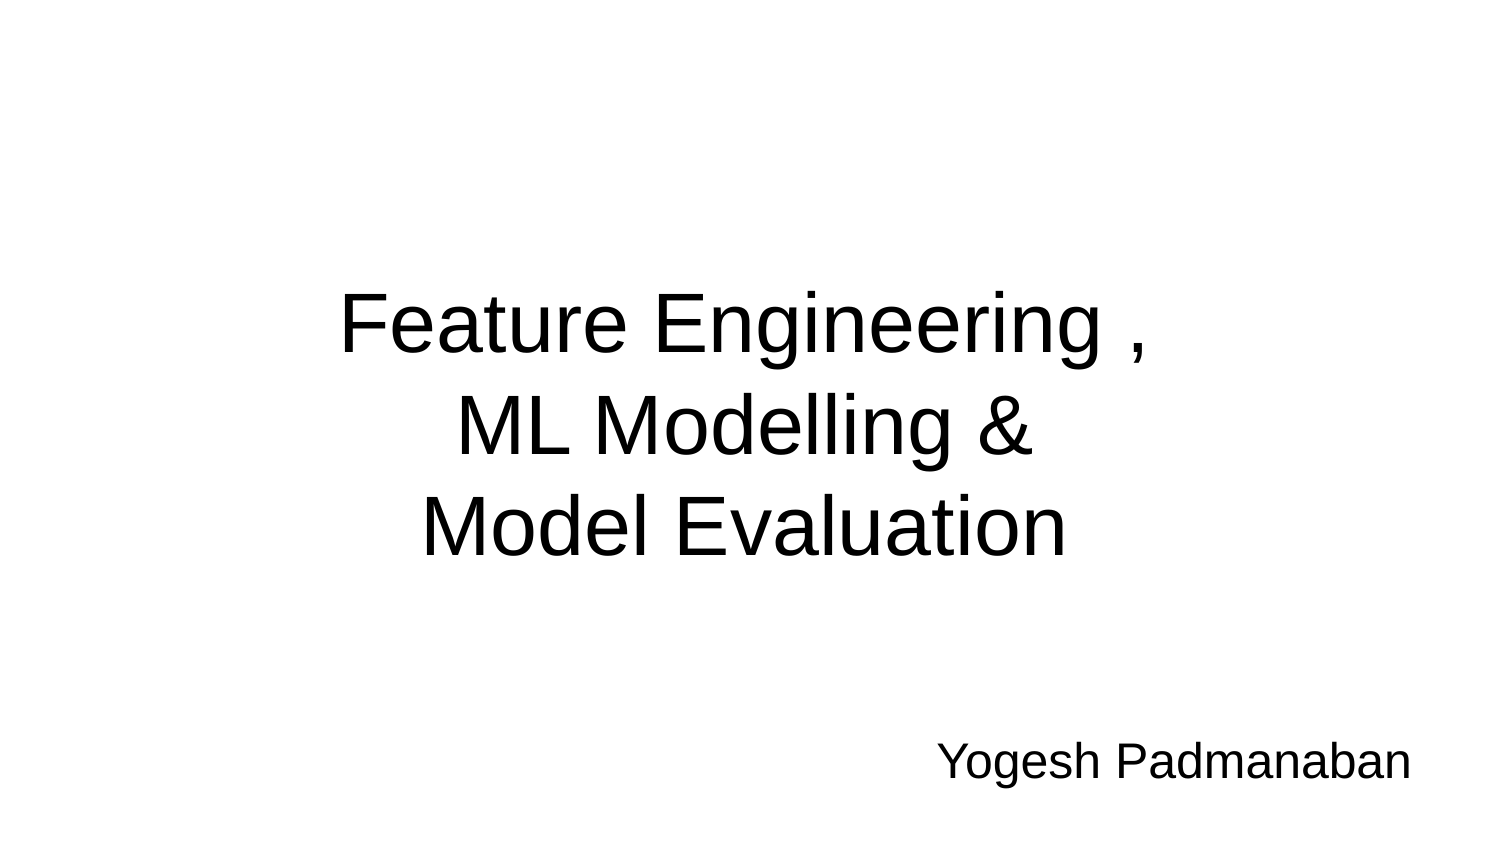

# Feature Engineering ,
ML Modelling &
Model Evaluation

Yogesh Padmanaban